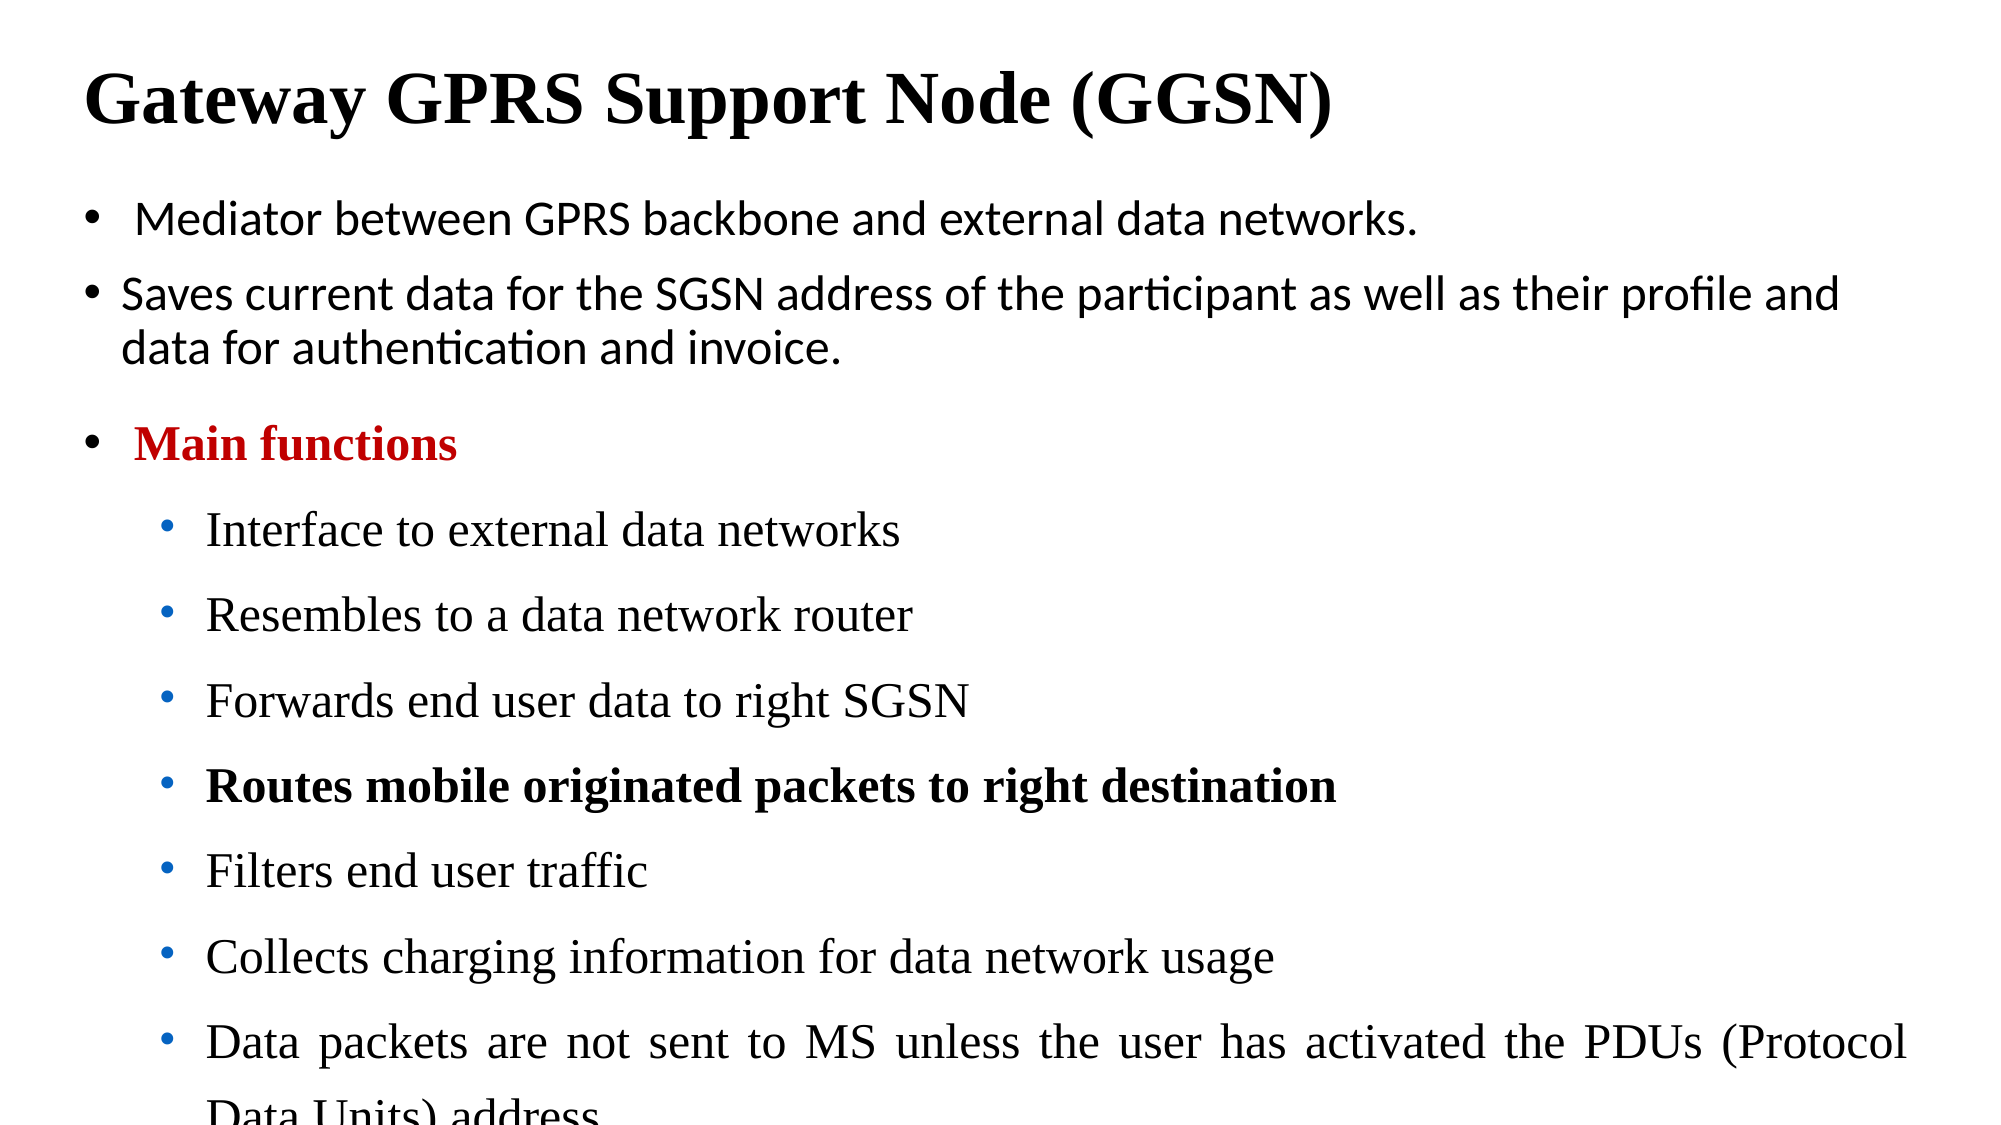

# Gateway GPRS Support Node (GGSN)
 Mediator between GPRS backbone and external data networks.
Saves current data for the SGSN address of the participant as well as their profile and data for authentication and invoice.
 Main functions
Interface to external data networks
Resembles to a data network router
Forwards end user data to right SGSN
Routes mobile originated packets to right destination
Filters end user traffic
Collects charging information for data network usage
Data packets are not sent to MS unless the user has activated the PDUs (Protocol Data Units) address